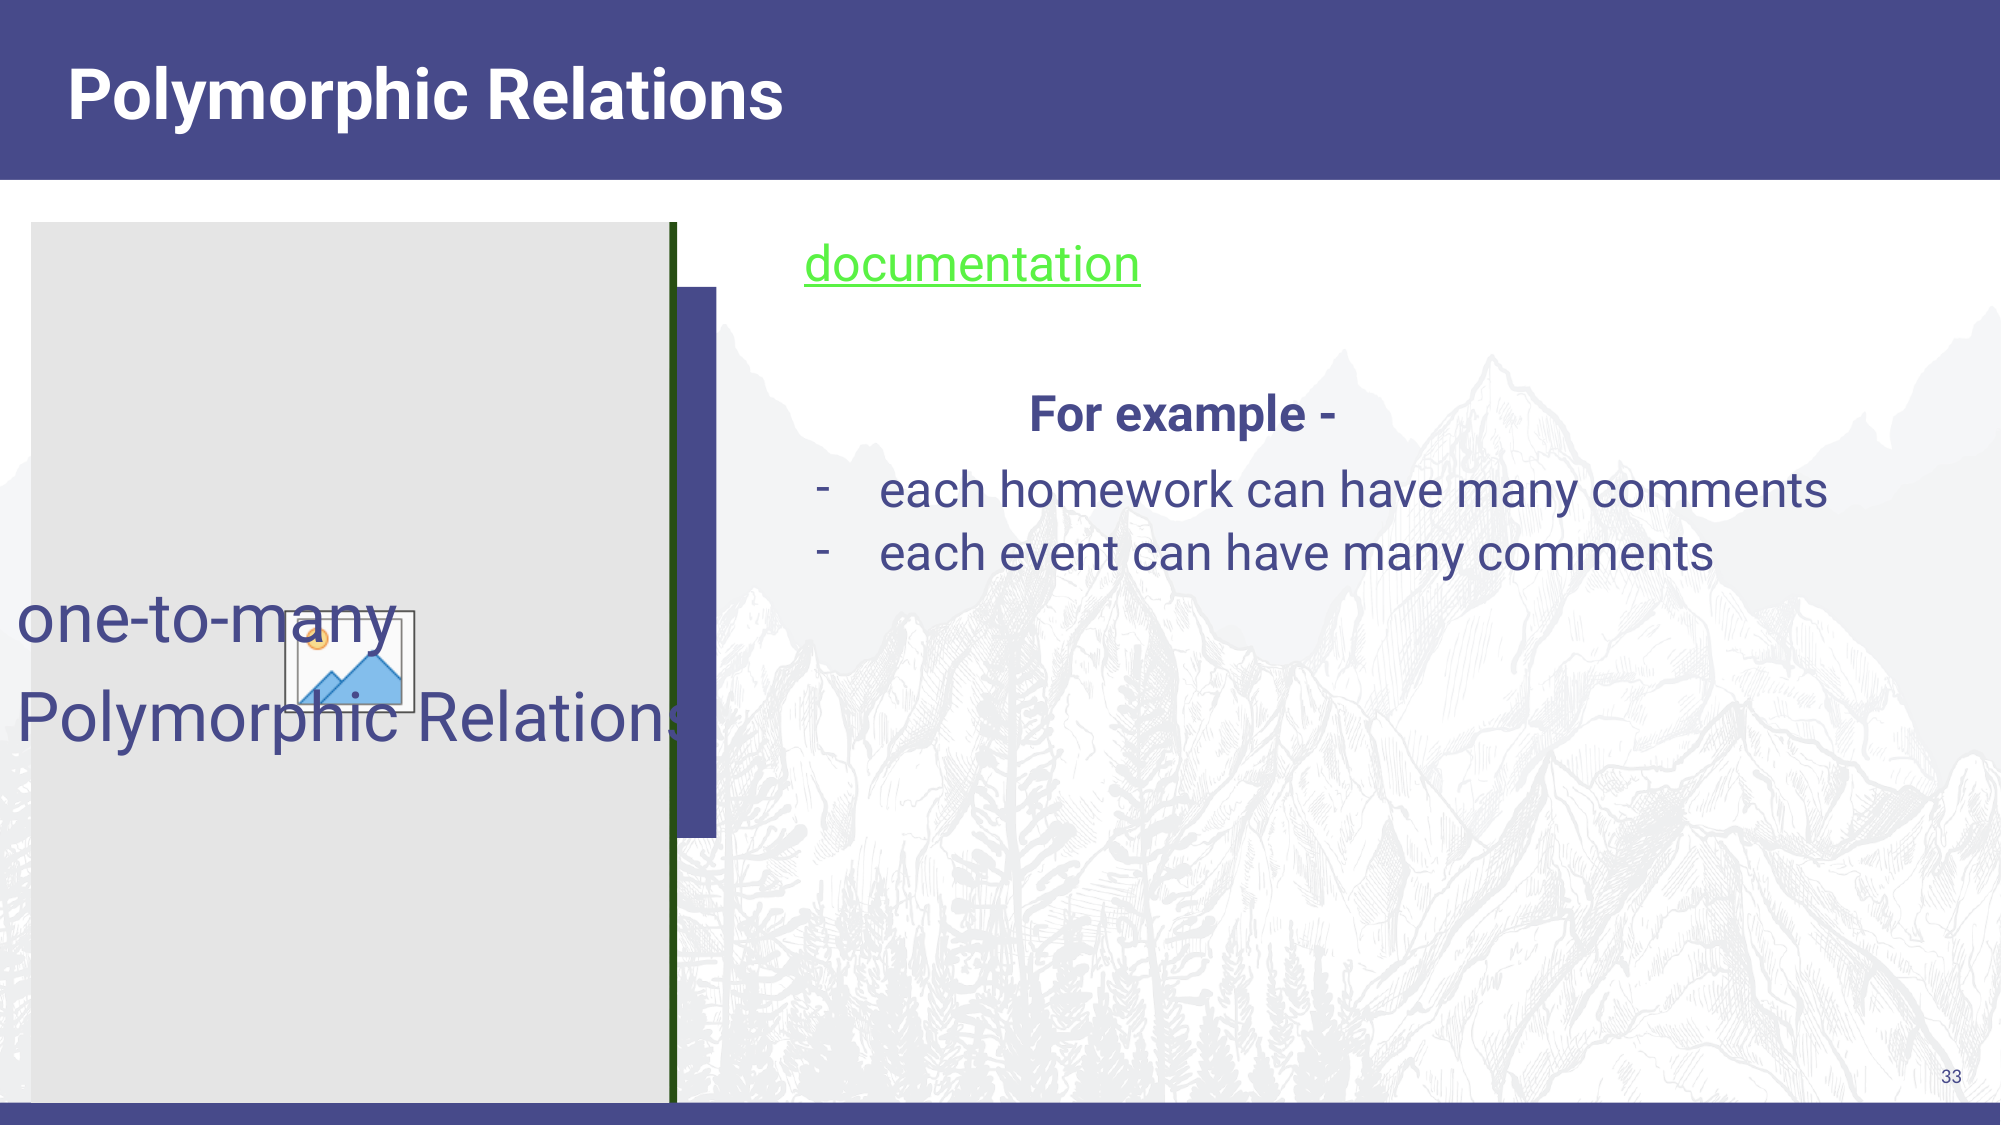

# Polymorphic Relations
documentation

For example -
each homework can have many comments
each event can have many comments
one-to-many
Polymorphic Relations
33